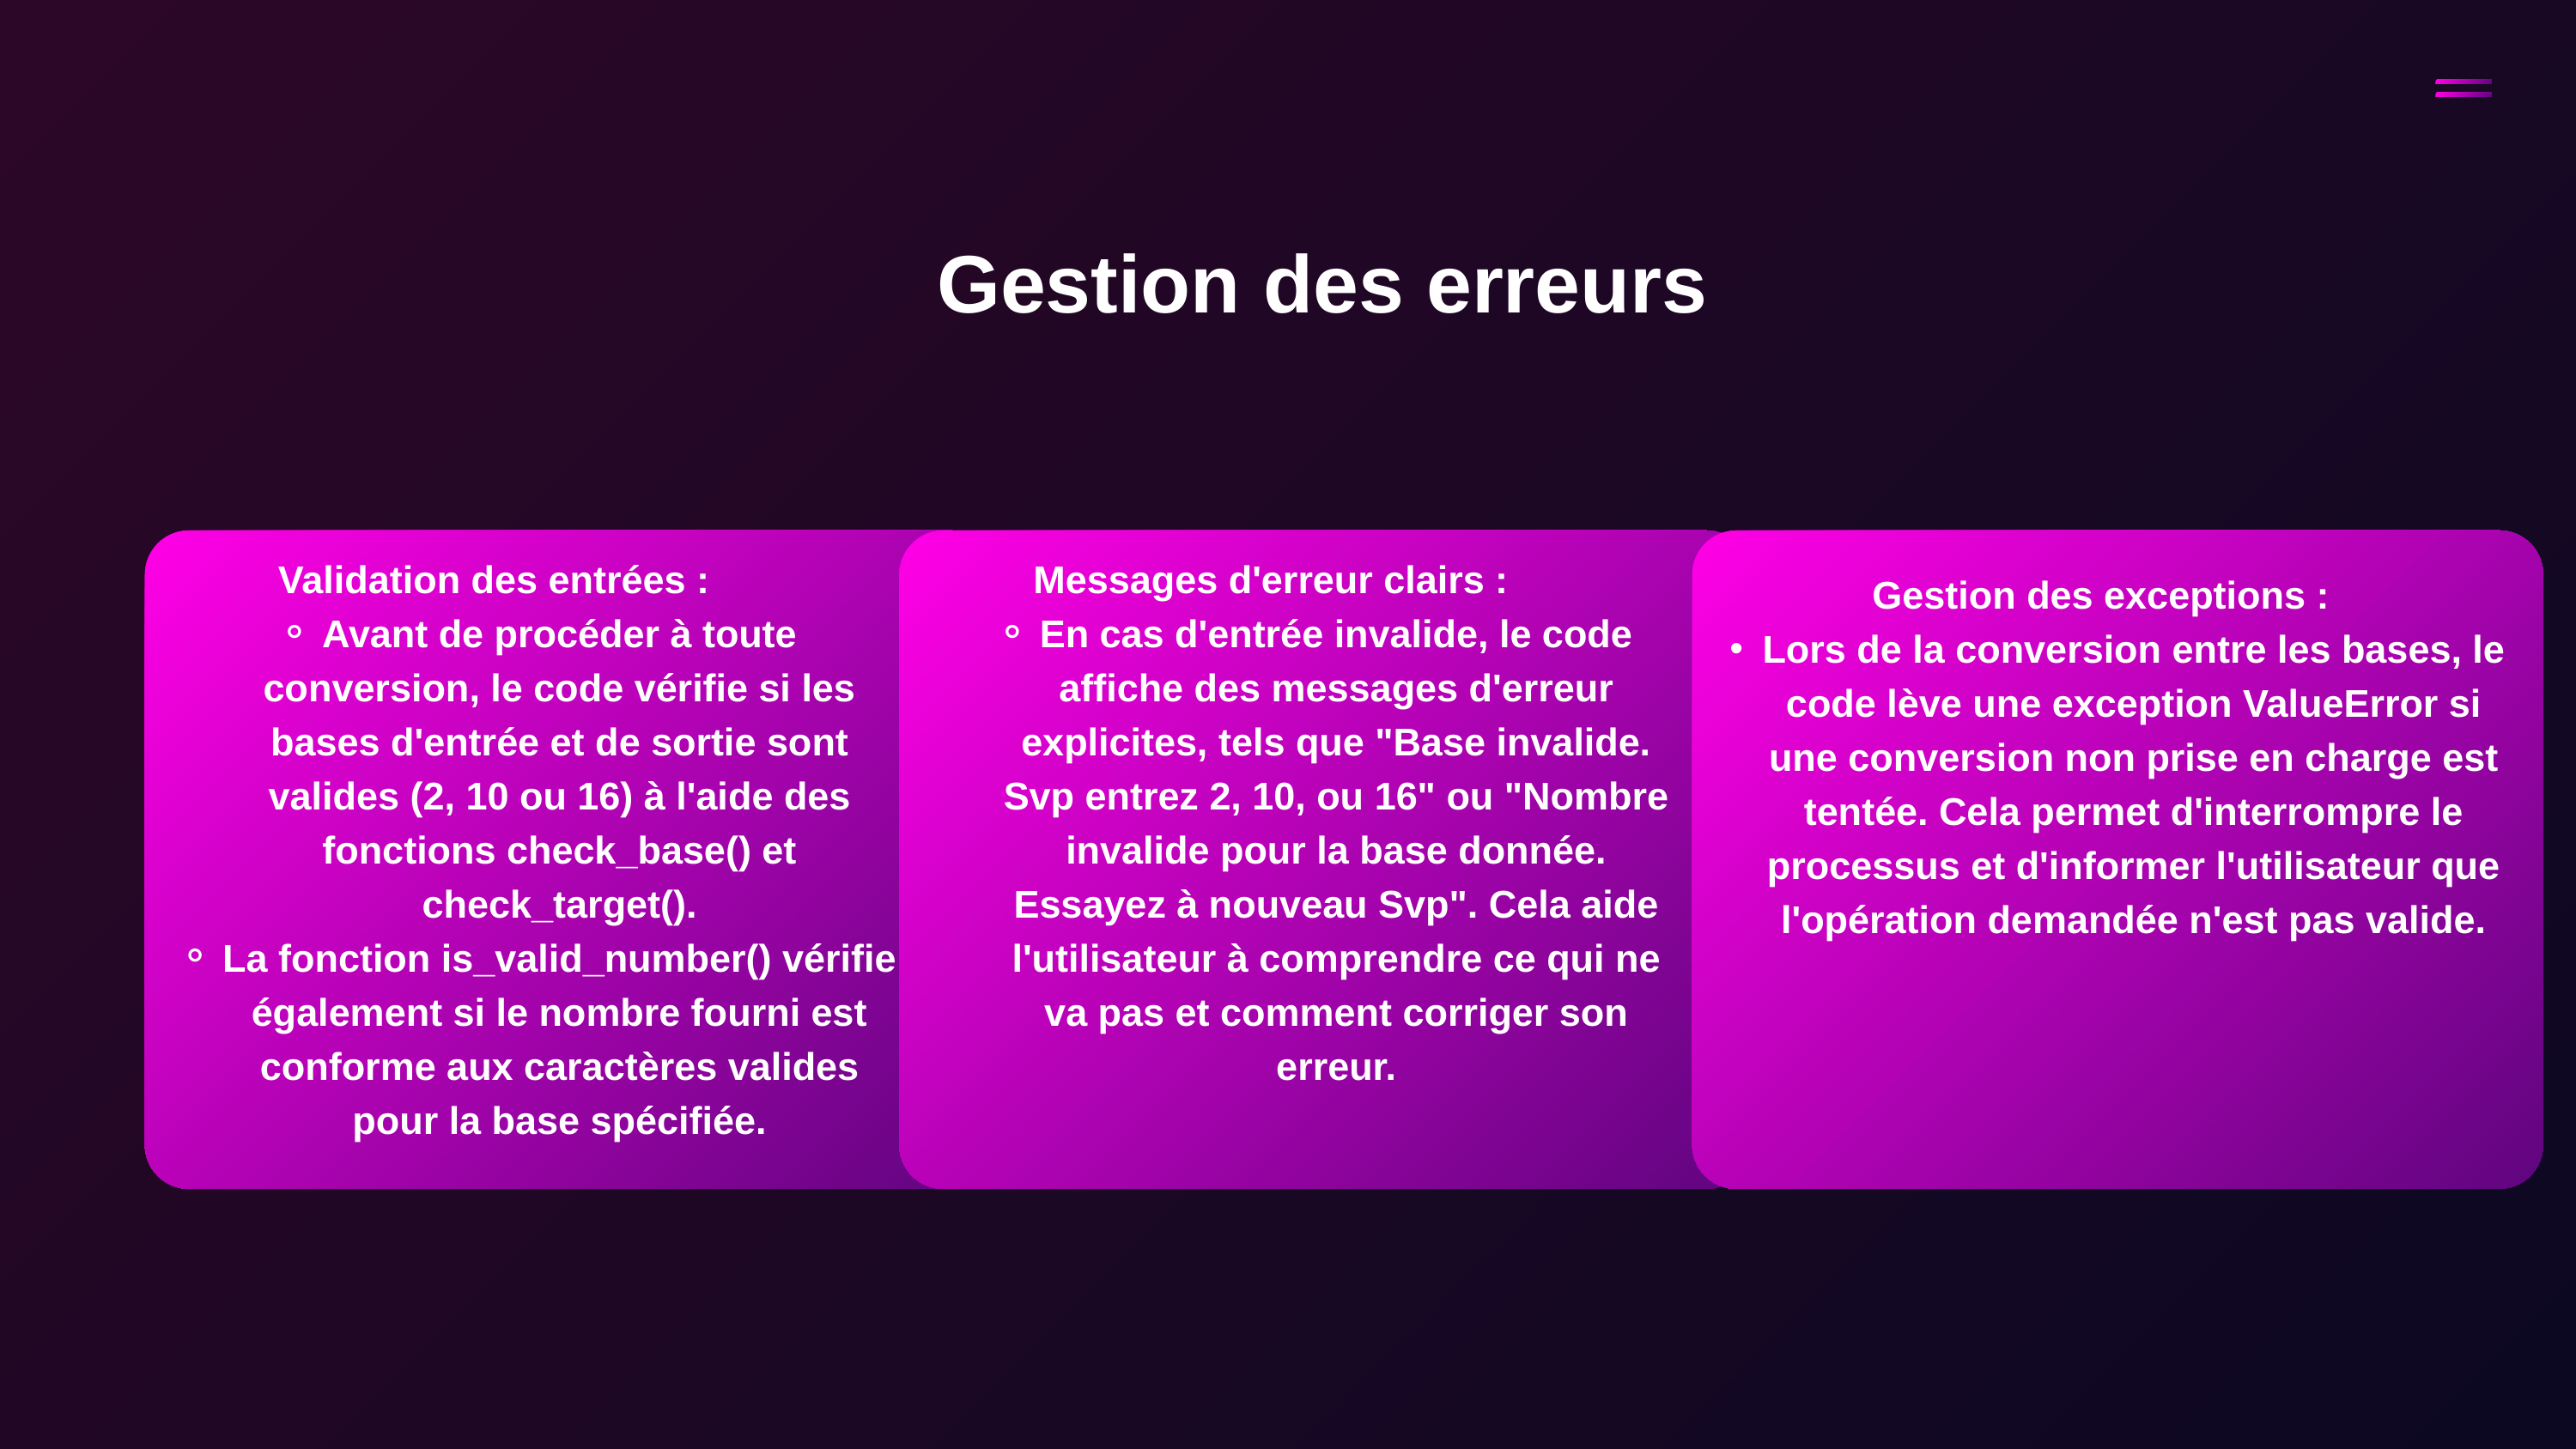

Gestion des erreurs

Validation des entrées :
Avant de procéder à toute conversion, le code vérifie si les bases d'entrée et de sortie sont valides (2, 10 ou 16) à l'aide des fonctions check_base() et check_target().
La fonction is_valid_number() vérifie également si le nombre fourni est conforme aux caractères valides pour la base spécifiée.

Messages d'erreur clairs :
En cas d'entrée invalide, le code affiche des messages d'erreur explicites, tels que "Base invalide. Svp entrez 2, 10, ou 16" ou "Nombre invalide pour la base donnée. Essayez à nouveau Svp". Cela aide l'utilisateur à comprendre ce qui ne va pas et comment corriger son erreur.

Gestion des exceptions :
Lors de la conversion entre les bases, le code lève une exception ValueError si une conversion non prise en charge est tentée. Cela permet d'interrompre le processus et d'informer l'utilisateur que l'opération demandée n'est pas valide.

Console utilisateur claire et simple d’utilisation